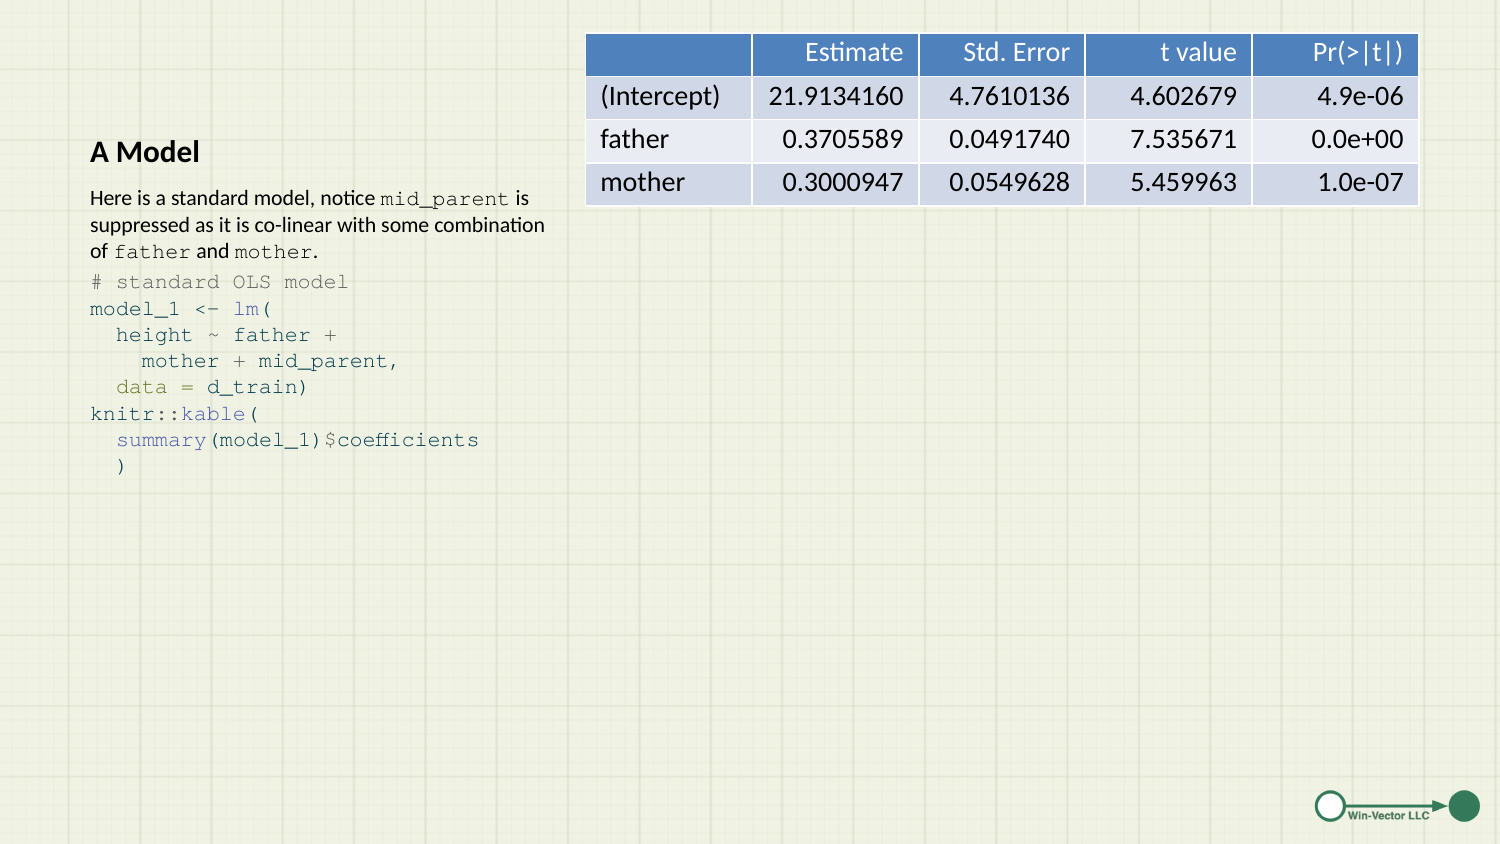

|  | Estimate | Std. Error | t value | Pr(>|t|) |
| --- | --- | --- | --- | --- |
| (Intercept) | 21.9134160 | 4.7610136 | 4.602679 | 4.9e-06 |
| father | 0.3705589 | 0.0491740 | 7.535671 | 0.0e+00 |
| mother | 0.3000947 | 0.0549628 | 5.459963 | 1.0e-07 |
# A Model
Here is a standard model, notice mid_parent is suppressed as it is co-linear with some combination of father and mother.
# standard OLS model model_1 <- lm( height ~ father + mother + mid_parent, data = d_train) knitr::kable( summary(model_1)$coefficients )